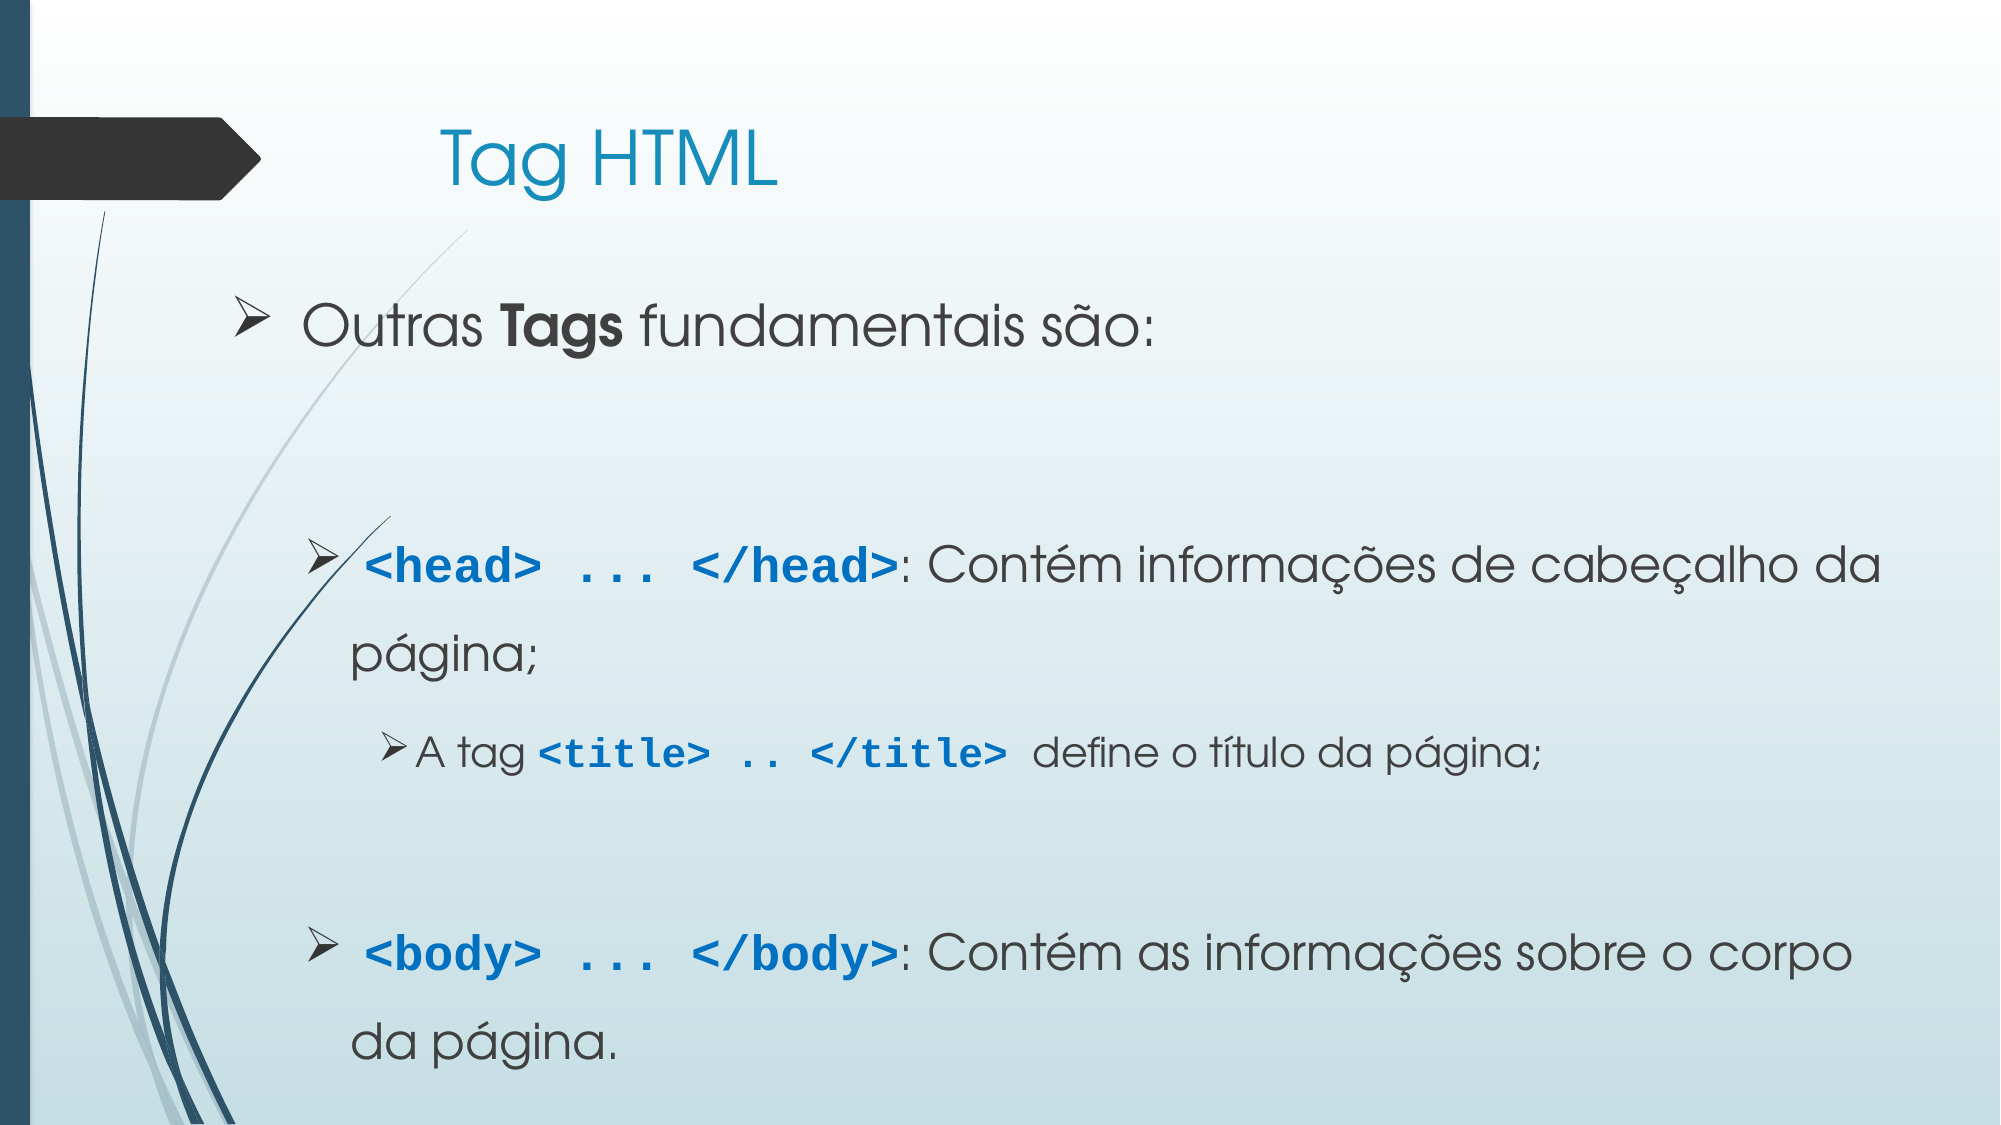

# Tag HTML
 Outras Tags fundamentais são:

 <head> ... </head>: Contém informações de cabeçalho da página;
A tag <title> .. </title> define o título da página;

 <body> ... </body>: Contém as informações sobre o corpo da página.